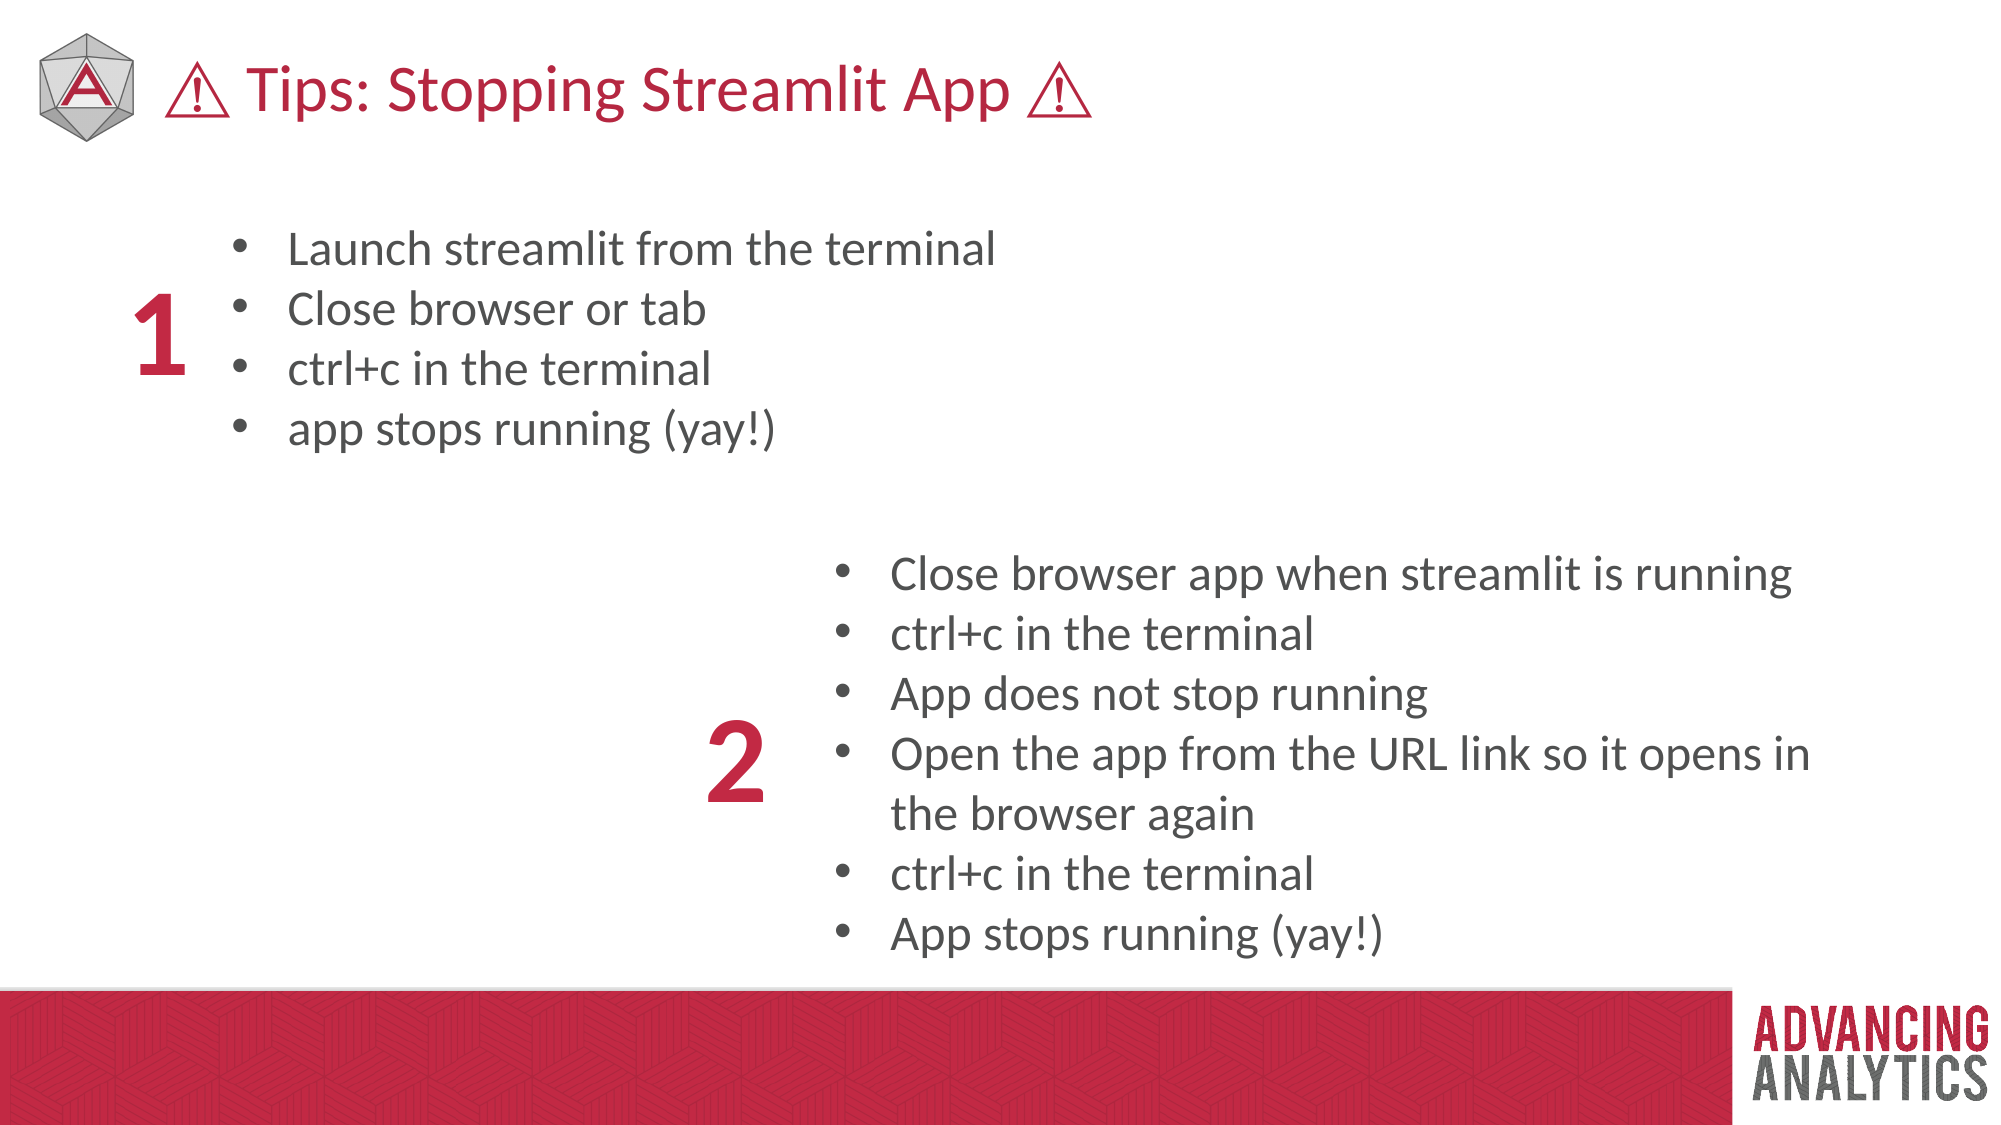

# ⚠ Tips: Stopping Streamlit App ⚠
Launch streamlit from the terminal
Close browser or tab
ctrl+c in the terminal
app stops running (yay!)
1
Close browser app when streamlit is running
ctrl+c in the terminal
App does not stop running
Open the app from the URL link so it opens in the browser again
ctrl+c in the terminal
App stops running (yay!)
2